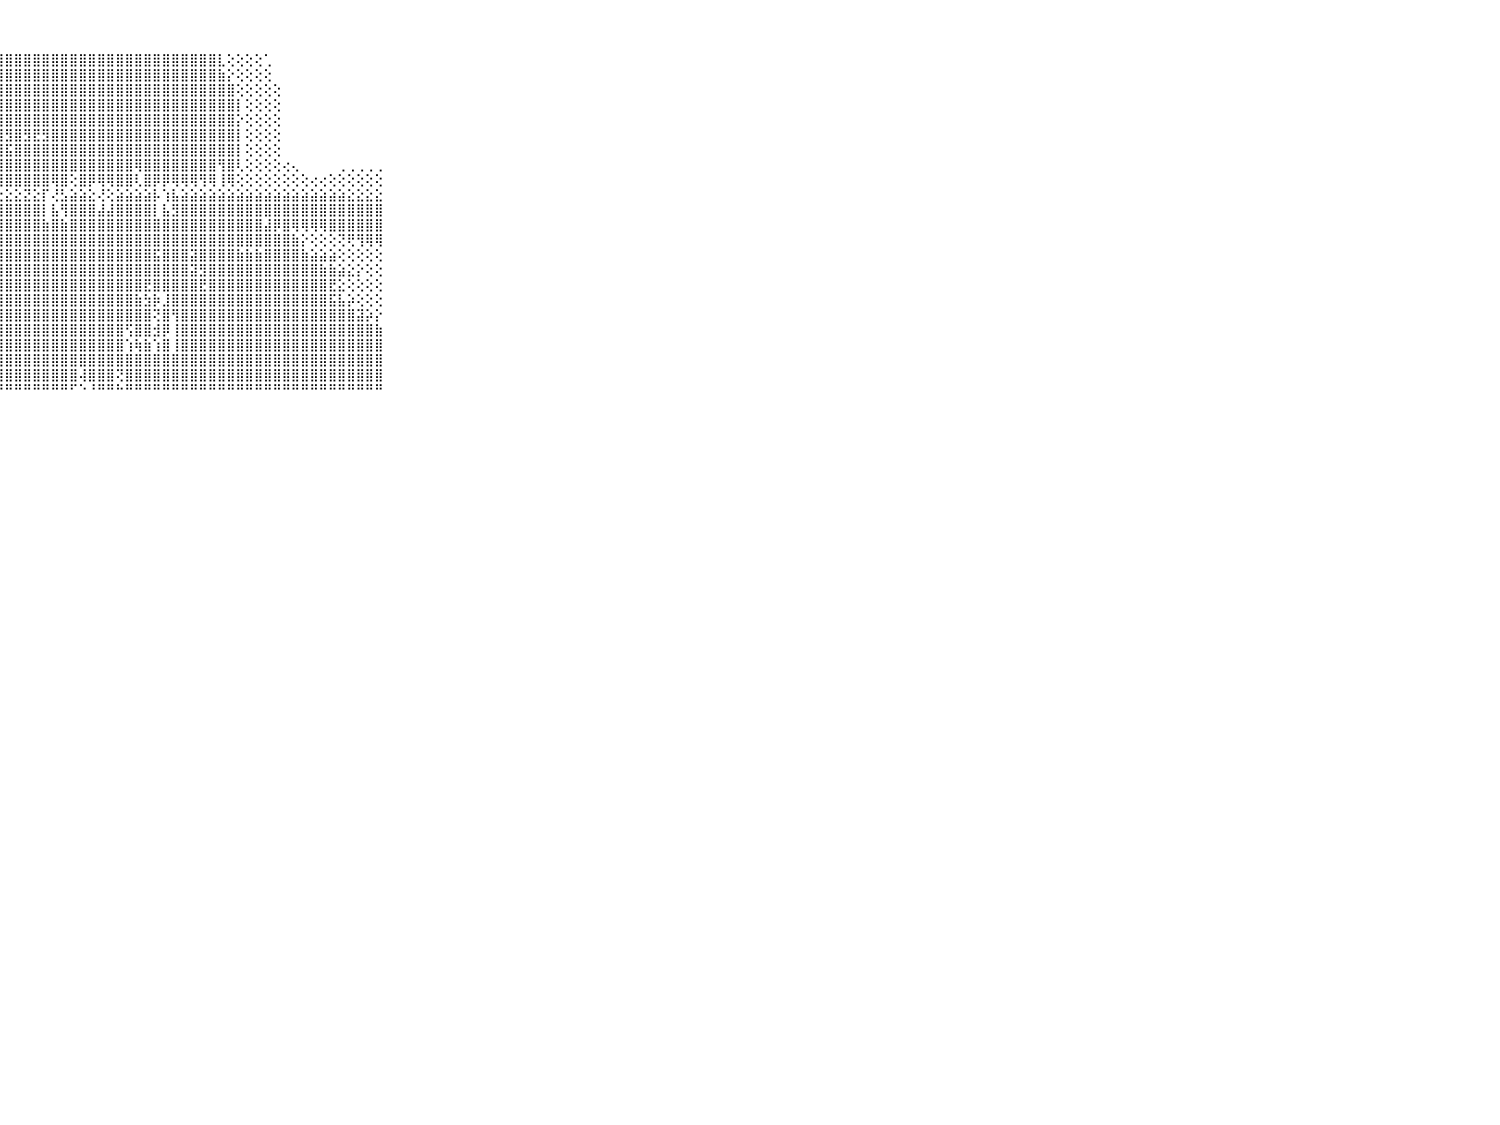

⠀⠀⠀⠀⠀⠀⠀⠀⠀⠀⠀⠀⠀⠀⠀⠀⠀⠀⠀⠀⠀⢄⢕⢕⢕⢕⣽⣿⣿⣿⣿⣿⣿⣿⣿⣿⣿⣿⣿⣿⣿⣿⣿⣿⣿⣿⣿⣿⣿⣿⣿⣇⢕⢕⢕⢕⢁⠀⠀⠀⠀⠀⠀⠀⠀⠀⠀⠀⠀⠀⠀⠀⠀⠀⠀⠀⠀⠀⠀⠀⠀
⠀⠀⠀⠀⠀⠀⠀⠀⠀⠀⠀⠀⠀⠀⠀⠀⠀⠀⠀⠀⢔⢕⢕⢕⢕⣼⣿⣿⣿⣿⣿⣿⣿⣿⣿⣿⣿⣿⣿⣿⣿⣿⣿⣿⣿⣿⣿⣿⣿⣿⣿⣷⡕⢕⢕⢕⢕⠀⠀⠀⠀⠀⠀⠀⠀⠀⠀⠀⠀⠀⠀⠀⠀⠀⠀⠀⠀⠀⠀⠀⠀
⠀⠀⠀⠀⠀⠀⠀⠀⠀⠀⠀⠀⠀⠀⠀⠀⠀⠀⠀⠀⢕⢕⢕⢕⣸⣿⣿⣿⣿⣿⣿⣿⣿⣿⣿⣿⣿⣿⣿⣿⣿⣿⣿⣿⣿⣿⣿⣿⣿⣿⣿⣿⣿⢕⢕⢕⢕⢕⠀⠀⠀⠀⠀⠀⠀⠀⠀⠀⠀⠀⠀⠀⠀⠀⠀⠀⠀⠀⠀⠀⠀
⠀⠀⠀⠀⠀⠀⠀⠀⠀⠀⠀⠀⠀⠀⠀⠀⠀⠀⠀⢄⢕⢕⢕⢕⣽⣿⣿⣿⣿⣿⣿⣿⣿⣿⣿⣿⣿⣿⣿⣿⣿⣿⣿⣿⣿⣿⣿⣿⣿⣿⣿⣿⣿⡇⢕⢕⢕⢕⠀⠀⠀⠀⠀⠀⠀⠀⠀⠀⠀⠀⠀⠀⠀⠀⠀⠀⠀⠀⠀⠀⠀
⠀⠀⠀⠀⠀⠀⠀⠀⠀⠀⠀⠀⠀⠀⠀⠀⠀⢄⢕⢕⢕⢕⢕⢕⢻⣿⣿⣿⣿⣿⣿⣿⣿⣿⣿⣿⣿⣿⣿⣿⣿⣿⣿⣿⣿⣿⣿⣿⣿⣿⣿⣿⣿⡕⢕⢕⢕⢕⠀⠀⠀⠀⠀⠀⠀⠀⠀⠀⠀⠀⠀⠀⠀⠀⠀⠀⠀⠀⠀⠀⠀
⠀⠀⠀⠀⠀⠀⠀⠀⠀⠀⠀⠀⠀⠀⠀⢀⢕⢕⢕⢕⢕⢕⢕⢕⢸⣿⣿⣻⣻⣿⣻⣟⣻⣿⣿⣿⣿⣿⣿⣿⣿⣿⣿⣿⣿⣿⣿⣿⣿⣿⣿⣿⣿⡇⢕⢕⢕⢕⠀⠀⠀⠀⠀⠀⠀⠀⠀⠀⠀⠀⠀⠀⠀⠀⠀⠀⠀⠀⠀⠀⠀
⠀⠀⠀⠀⠀⠀⠀⠀⠀⠀⠀⠀⠀⠀⢄⢕⢕⢕⢕⢕⢕⢕⢕⢕⢸⣿⣿⣿⣯⣿⣿⣿⣿⣿⣿⣿⣿⣿⣿⣿⣿⣿⣿⣿⣿⣿⣿⣿⣿⣿⣿⣿⣿⡇⢕⢕⢕⢕⠀⠀⠀⠀⠀⠀⠀⠀⠀⠀⠀⠀⠀⠀⠀⠀⠀⠀⠀⠀⠀⠀⠀
⠀⠀⠀⠀⠀⠀⠀⠀⠀⠀⠀⠀⠀⢀⢕⢕⢕⢕⢕⢕⢕⢕⢕⢕⢸⣿⡿⣿⣿⣿⣿⣿⣿⣿⣿⣿⣿⣿⣿⣿⣿⣿⢿⣿⣿⣿⣿⣿⣿⣿⣿⢻⣿⢇⢕⢕⢕⢕⢔⢄⠀⠀⠀⠀⢀⢀⢀⢀⢀⠀⠀⠀⠀⠀⠀⠀⠀⠀⠀⠀⠀
⠀⠀⠀⠀⠀⠀⠀⠀⠀⠀⠀⠀⠀⢄⢕⢕⢕⢕⢕⢕⢕⢕⢜⢕⢕⣿⡇⣿⣿⣿⣿⣿⣿⢿⣿⢕⣿⡿⢿⢿⣿⣿⢇⣿⡿⡿⢿⢿⢿⢻⢿⢸⢿⢕⢕⢕⢕⢕⢕⢕⢕⢔⢔⢕⢕⢕⢕⢕⢕⠀⠀⠀⠀⠀⠀⠀⠀⠀⠀⠀⠀
⠀⠀⠀⠀⠀⠀⠀⠀⠀⠀⠀⢀⢀⢀⢔⢕⢕⣕⣕⣕⣕⣝⣿⣇⣕⣕⣕⣕⣕⣕⣝⣕⡏⢜⣣⣵⣵⣕⢜⢕⣵⣵⣵⣵⡧⢱⣧⣵⣵⣵⣵⣵⣵⣵⣵⣵⣵⣵⣵⣵⣵⣵⣵⣵⣵⣕⣕⣕⣕⠀⠀⠀⠀⠀⠀⠀⠀⠀⠀⠀⠀
⠀⠀⠀⠀⠀⠀⠀⠀⠀⠀⠀⣿⣿⣿⣿⣿⣿⣿⣿⣿⣿⣿⣿⣿⣿⣿⣿⣿⣿⣿⣿⣿⡇⣧⢻⣿⣿⣿⣼⣼⣿⣿⣿⣿⡇⣧⣻⣿⣿⣿⣿⣿⣿⣿⣿⣿⣿⣿⣿⣿⣿⣿⣿⣿⣿⣿⣿⣿⣿⠀⠀⠀⠀⠀⠀⠀⠀⠀⠀⠀⠀
⠀⠀⠀⠀⠀⠀⠀⠀⠀⠀⠀⣾⣿⣿⣿⣿⣿⣿⣿⣿⣿⣻⣿⣿⣿⣿⣿⣿⣿⣿⣿⣿⣷⣿⣷⣿⣿⣿⣿⣿⣿⣿⣿⣿⣿⣿⣿⣿⣿⣿⣿⣿⣿⣿⣿⣿⣼⡿⣿⢿⢿⢿⢿⣿⣿⣿⣿⣿⣿⠀⠀⠀⠀⠀⠀⠀⠀⠀⠀⠀⠀
⠀⠀⠀⠀⠀⠀⠀⠀⠀⠀⠀⣵⣵⣱⣼⣿⣿⣿⣿⣿⣿⣿⣿⢿⣿⣿⣿⣿⣿⣿⣿⣿⣿⣿⣿⣿⣿⣿⣿⣿⣿⣿⣿⣿⣿⣿⣿⣿⣿⣿⣿⣿⣿⣿⣿⣿⣿⣿⣿⣷⡕⢕⢕⢕⢝⢟⢻⢿⢿⠀⠀⠀⠀⠀⠀⠀⠀⠀⠀⠀⠀
⠀⠀⠀⠀⠀⠀⠀⠀⠀⠀⠀⣿⣿⣿⣿⣽⣿⣿⣿⣿⣿⣿⣿⣼⣿⣿⣿⣿⣿⣿⣿⣿⣿⣿⣿⣿⣿⣿⣿⣿⣿⣿⣿⣿⣯⣿⣿⣿⣽⣿⣿⣿⣿⣷⣷⣷⣿⣿⣿⣿⣷⣵⣵⣵⢕⢕⢕⢕⢕⠀⠀⠀⠀⠀⠀⠀⠀⠀⠀⠀⠀
⠀⠀⠀⠀⠀⠀⠀⠀⠀⠀⠀⣿⣿⣿⣿⡿⣿⢿⣿⣿⣿⣿⣿⣿⣿⣿⣿⣿⣿⣿⣿⣿⣿⣿⣿⣿⣿⣿⣿⣿⣿⣿⣿⣿⣿⣿⣿⣿⣽⣻⣿⣿⣿⣿⣿⣿⣿⣿⣿⣿⣿⣿⣷⣷⣵⣕⡕⢕⢕⠀⠀⠀⠀⠀⠀⠀⠀⠀⠀⠀⠀
⠀⠀⠀⠀⠀⠀⠀⠀⠀⠀⠀⣿⣿⣿⣿⣽⣯⣽⣿⣿⣿⣿⣏⣿⣻⣿⣿⣿⣿⣿⣿⣿⣿⣿⣿⣿⣿⣿⣿⣿⣿⣿⣿⣟⣿⣿⣿⣿⣿⣟⣿⣿⣿⣿⣿⣿⣿⣿⣿⣿⣿⣿⣿⣟⣕⢕⢕⢕⢕⠀⠀⠀⠀⠀⠀⠀⠀⠀⠀⠀⠀
⠀⠀⠀⠀⠀⠀⠀⠀⠀⠀⠀⣿⣿⣿⣿⣿⣿⣿⣿⣿⣿⡟⢟⢻⣿⣿⣿⣿⣿⣿⣿⣿⣿⣿⣿⣿⣿⣿⣿⣿⣿⣿⣷⣳⡷⣸⣿⣿⣿⣿⣿⣿⣿⣿⣿⣿⣿⣿⣿⣿⣿⣿⣿⣯⣧⡵⢕⢕⢕⠀⠀⠀⠀⠀⠀⠀⠀⠀⠀⠀⠀
⠀⠀⠀⠀⠀⠀⠀⠀⠀⠀⠀⣿⣿⣿⣿⣿⣟⣟⣿⣿⣿⣿⣿⣿⣿⣿⣿⣿⣿⣿⣿⣿⣿⣿⣿⣿⣿⣿⣿⣿⣿⣿⣿⣿⢝⣿⢻⣿⣿⣿⣿⣿⣿⣿⣿⣿⣿⣿⣿⣿⣿⣿⣿⣿⣿⣿⣽⡵⡕⠀⠀⠀⠀⠀⠀⠀⠀⠀⠀⠀⠀
⠀⠀⠀⠀⠀⠀⠀⠀⠀⠀⠀⣿⣿⣿⡟⢻⡻⣿⢻⣿⣿⣿⣿⣿⣿⣿⣿⣿⣿⣿⣿⣿⣿⣿⣿⣿⣿⣿⣿⣿⣿⢫⣿⣿⣺⡿⢸⣿⣿⣿⣿⣿⣿⣿⣿⣿⣿⣿⣿⣿⣿⣿⣿⣿⣿⣿⣿⣿⣷⠀⠀⠀⠀⠀⠀⠀⠀⠀⠀⠀⠀
⠀⠀⠀⠀⠀⠀⠀⠀⠀⠀⠀⢜⢹⢝⣕⣱⣼⣿⣾⣿⣿⣿⣿⣿⣿⣿⣿⣿⣿⣿⣿⣿⣿⣿⣿⣿⣿⣿⣿⣿⣿⢱⢷⣷⢱⣿⢸⣿⣿⣿⣿⣿⣿⣿⣿⣿⣿⣿⣿⣿⣿⣿⣿⣿⣿⣿⣿⣿⣿⠀⠀⠀⠀⠀⠀⠀⠀⠀⠀⠀⠀
⠀⠀⠀⠀⠀⠀⠀⠀⠀⠀⠀⢾⡇⣿⣿⣿⣿⣿⣿⣿⣿⣿⣿⣿⣿⣿⣿⣿⣿⣿⣿⣿⣿⣿⣿⣿⣿⣿⣿⣿⣿⣿⣿⣿⣿⣿⣿⣿⣿⣿⣿⣿⣿⣿⣿⣿⣿⣿⣿⣿⣿⣿⣿⣿⣿⣿⣿⣿⣿⠀⠀⠀⠀⠀⠀⠀⠀⠀⠀⠀⠀
⠀⠀⠀⠀⠀⠀⠀⠀⠀⠀⠀⢱⣵⣿⣿⣿⣿⣿⣿⣿⣿⣿⣿⣿⣿⣿⣿⣿⣿⣿⣿⣿⣿⣿⣿⣿⢼⣿⣿⣿⢝⣿⣿⣿⣿⣿⣿⣿⣿⣿⣿⣿⣿⣿⣿⣿⣿⣿⣿⣿⣿⣿⣿⣿⣿⣿⣿⣿⣿⠀⠀⠀⠀⠀⠀⠀⠀⠀⠀⠀⠀
⠀⠀⠀⠀⠀⠀⠀⠀⠀⠀⠀⠘⠛⠛⠛⠛⠛⠛⠛⠛⠛⠛⠛⠛⠛⠛⠛⠛⠛⠛⠛⠛⠛⠛⠛⠋⠑⠘⠛⠛⠓⠛⠛⠛⠛⠛⠛⠛⠛⠛⠛⠛⠛⠛⠛⠛⠛⠛⠛⠛⠛⠛⠛⠛⠛⠛⠛⠛⠛⠀⠀⠀⠀⠀⠀⠀⠀⠀⠀⠀⠀